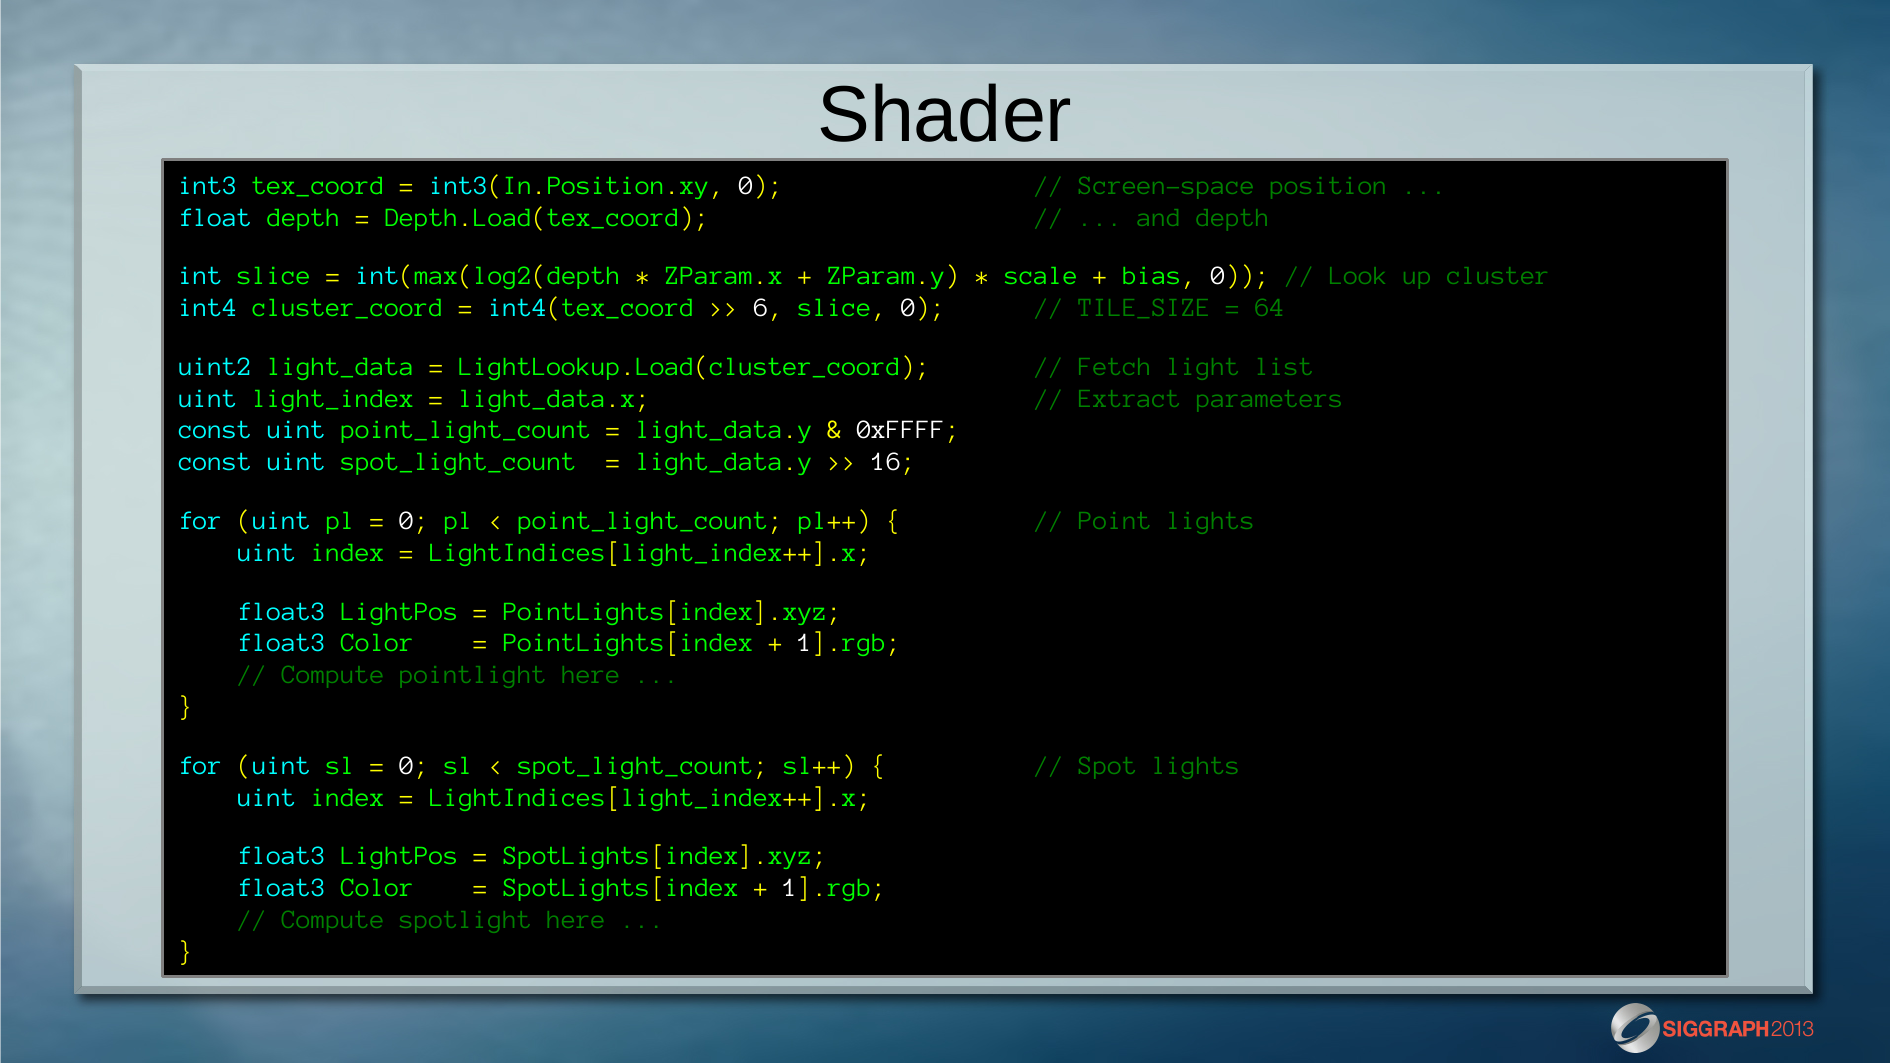

# Shader
int3 tex_coord = int3(In.Position.xy, 0);                 // Screen-space position ...
float depth = Depth.Load(tex_coord);                      // ... and depth

int slice = int(max(log2(depth * ZParam.x + ZParam.y) * scale + bias, 0)); // Look up cluster
int4 cluster_coord = int4(tex_coord >> 6, slice, 0);      // TILE_SIZE = 64

uint2 light_data = LightLookup.Load(cluster_coord);       // Fetch light list
uint light_index = light_data.x;                          // Extract parameters
const uint point_light_count = light_data.y & 0xFFFF;
const uint spot_light_count  = light_data.y >> 16;

for (uint pl = 0; pl < point_light_count; pl++) {         // Point lights
    uint index = LightIndices[light_index++].x;

    float3 LightPos = PointLights[index].xyz;
    float3 Color    = PointLights[index + 1].rgb;
    // Compute pointlight here ...
}

for (uint sl = 0; sl < spot_light_count; sl++) {          // Spot lights
    uint index = LightIndices[light_index++].x;

    float3 LightPos = SpotLights[index].xyz;
    float3 Color    = SpotLights[index + 1].rgb;
    // Compute spotlight here ...
}